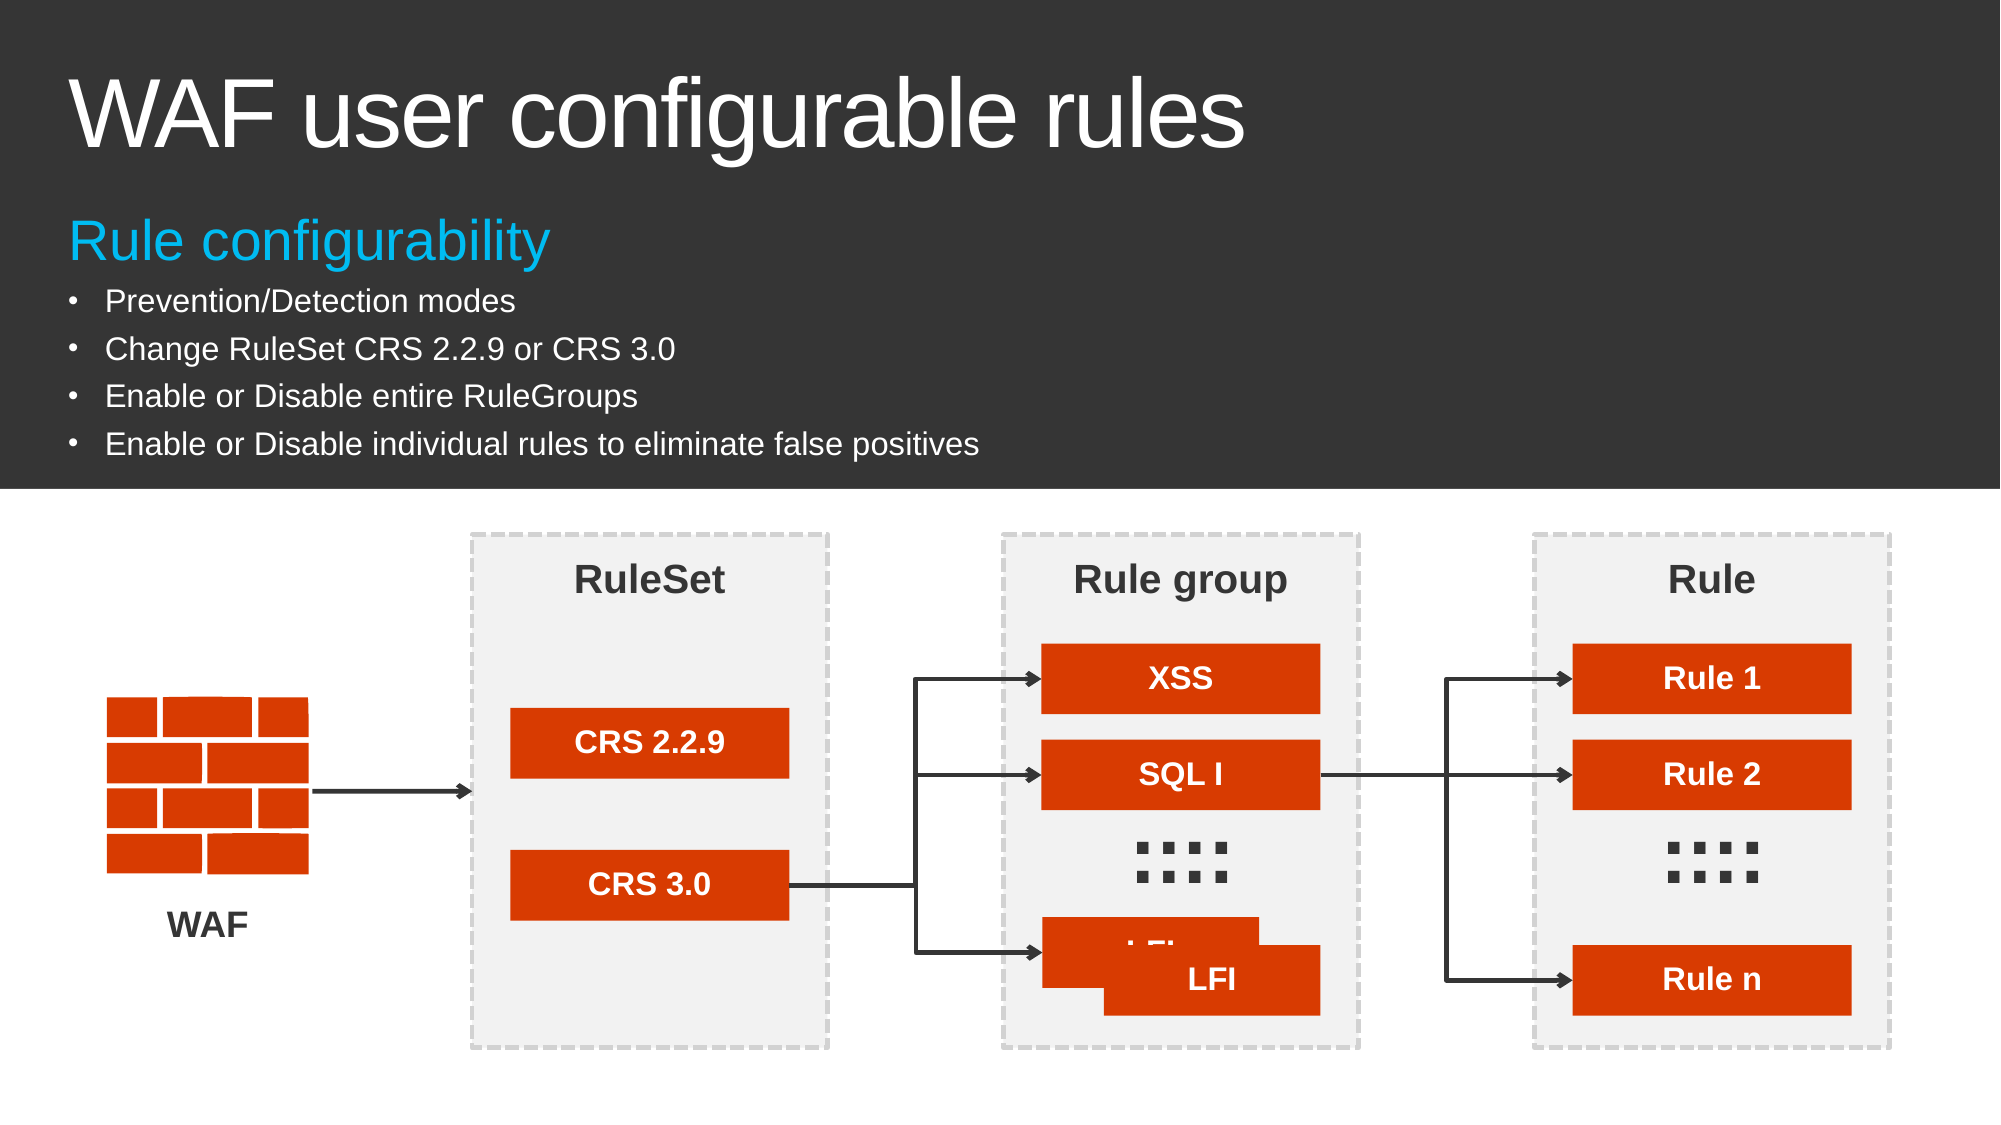

# WAF user configurable rules
Rule configurability
Prevention/Detection modes
Change RuleSet CRS 2.2.9 or CRS 3.0
Enable or Disable entire RuleGroups
Enable or Disable individual rules to eliminate false positives

RuleSet
Rule group
Rule
XSS
Rule 1

CRS 2.2.9
SQL I
Rule 2
….
….
….
….
CRS 3.0
WAF
LFI
LFI
Rule n